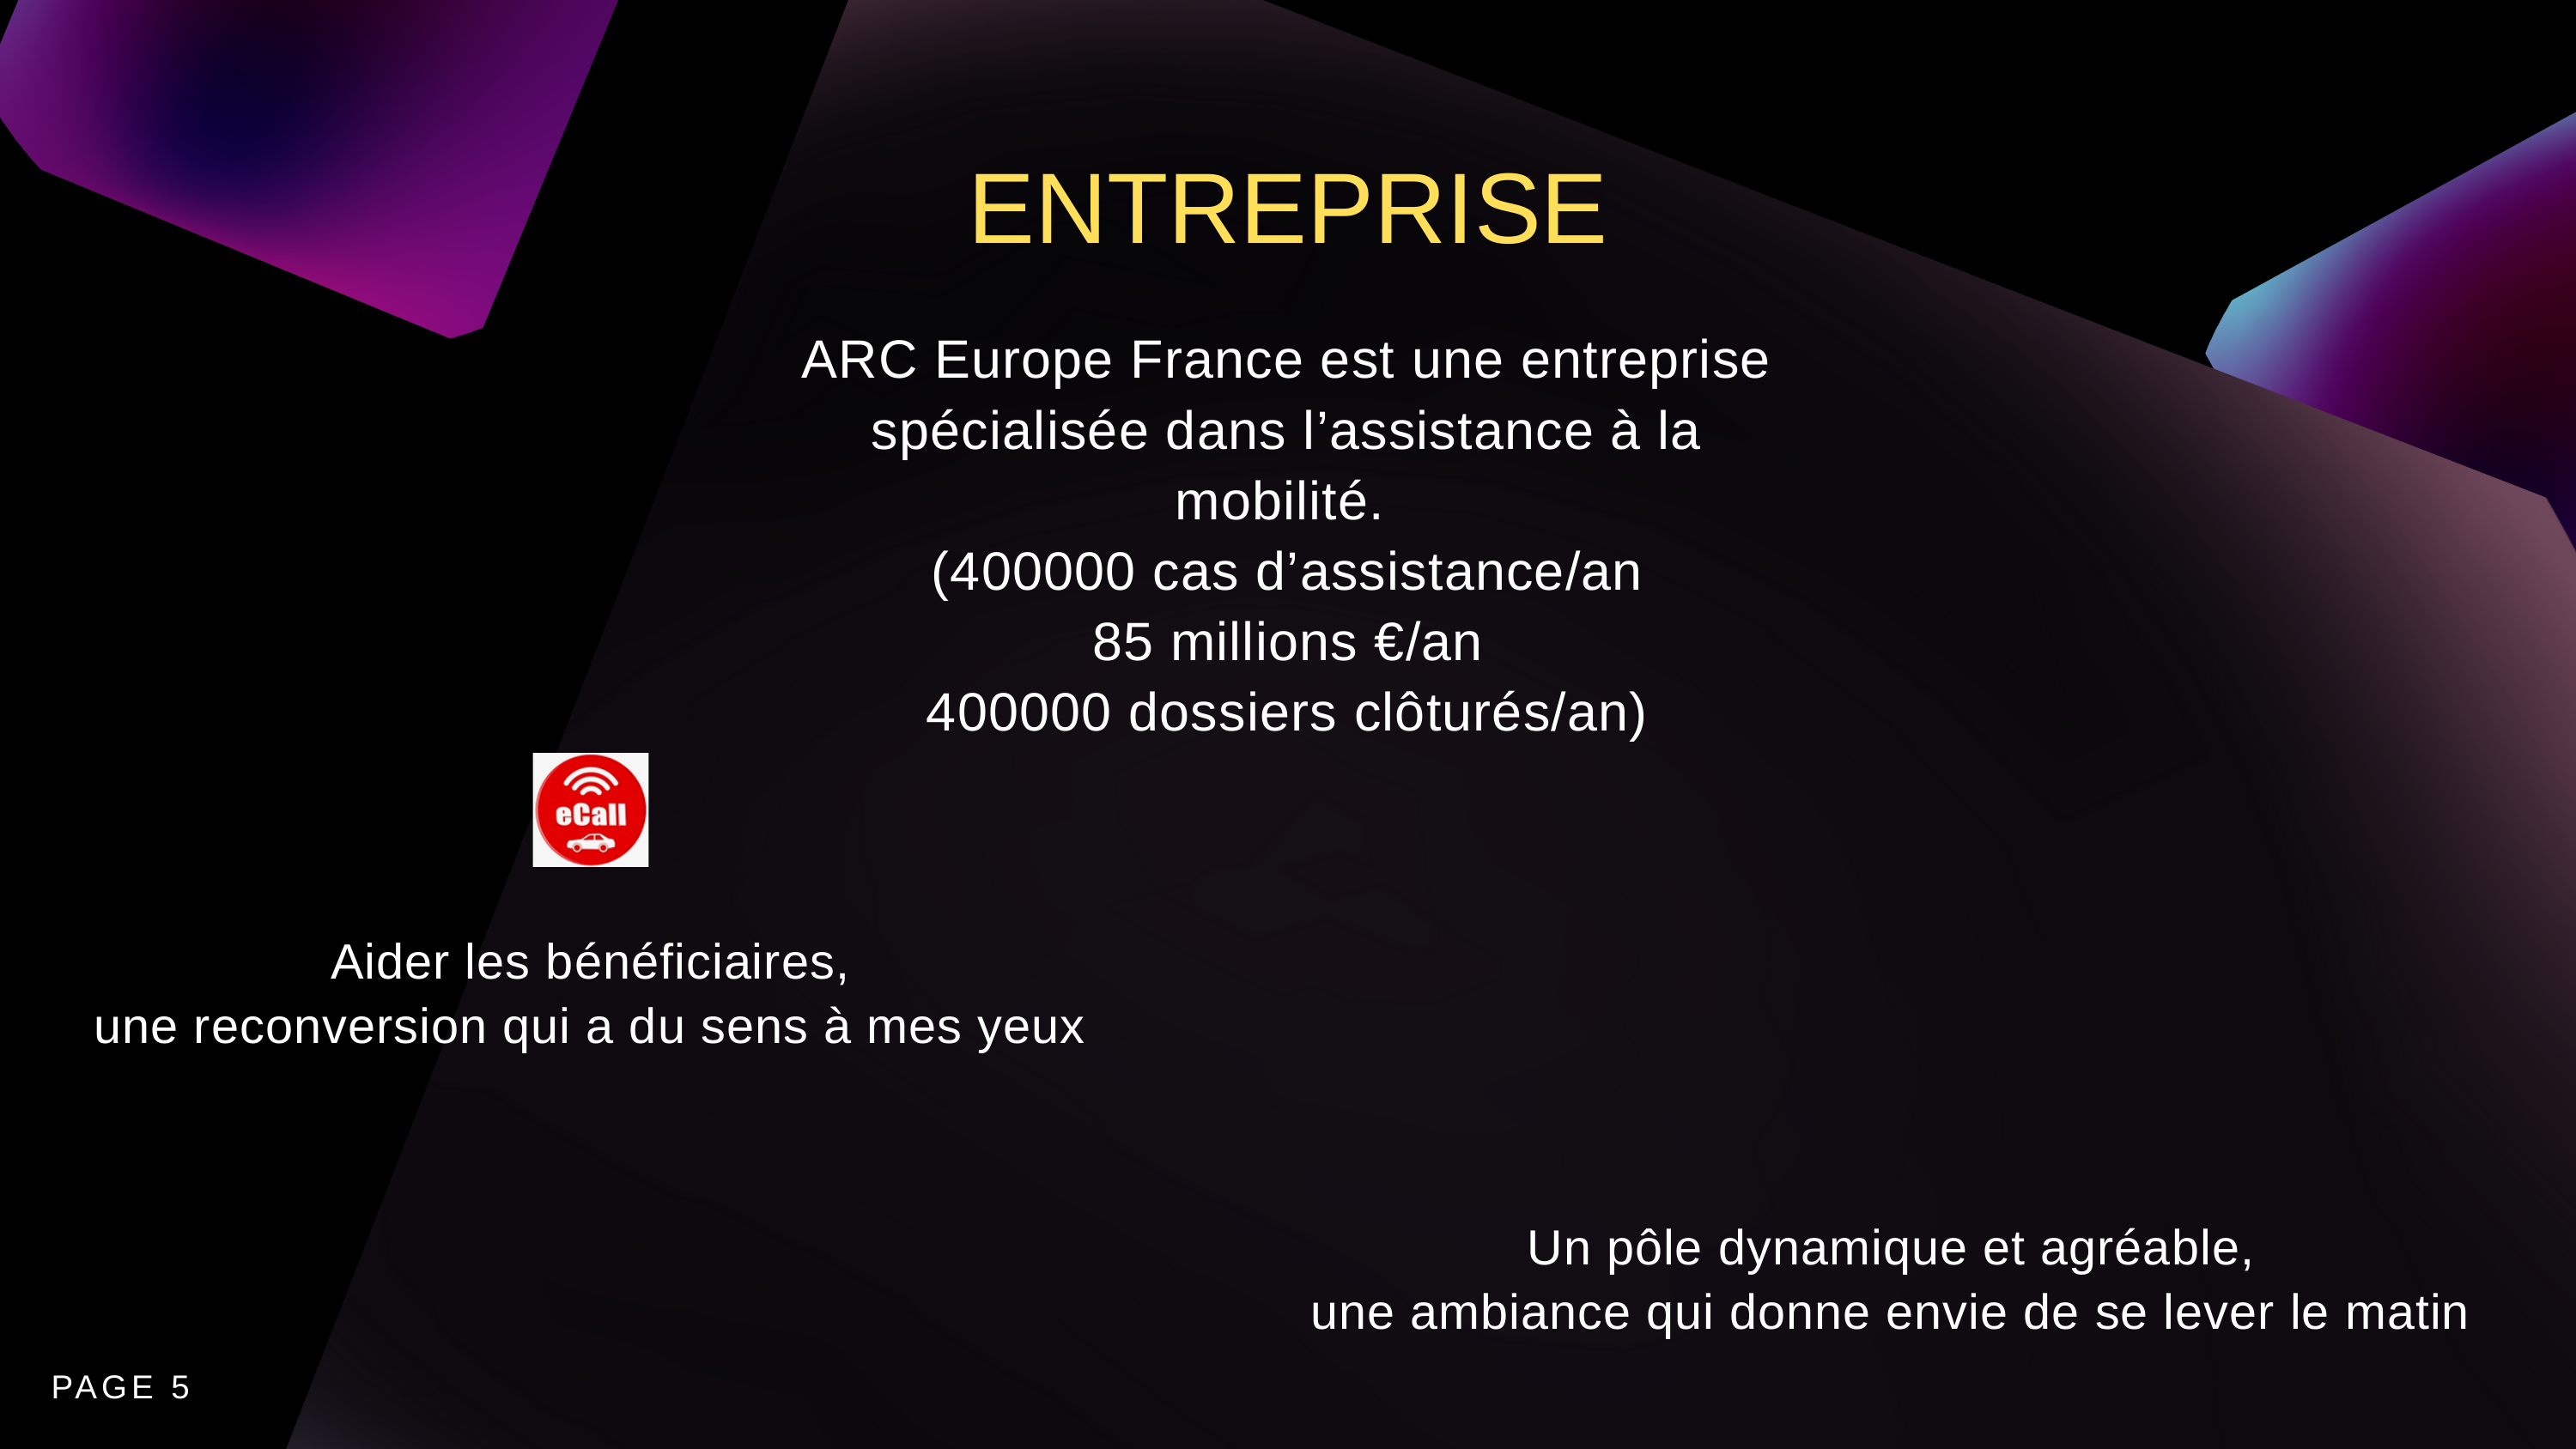

ENTREPRISE

ARC Europe France est une entreprise spécialisée dans l’assistance à la mobilité.
(400000 cas d’assistance/an
85 millions €/an
400000 dossiers clôturés/an)

Aider les bénéficiaires,
une reconversion qui a du sens à mes yeux

Un pôle dynamique et agréable,
une ambiance qui donne envie de se lever le matin

PAGE 5